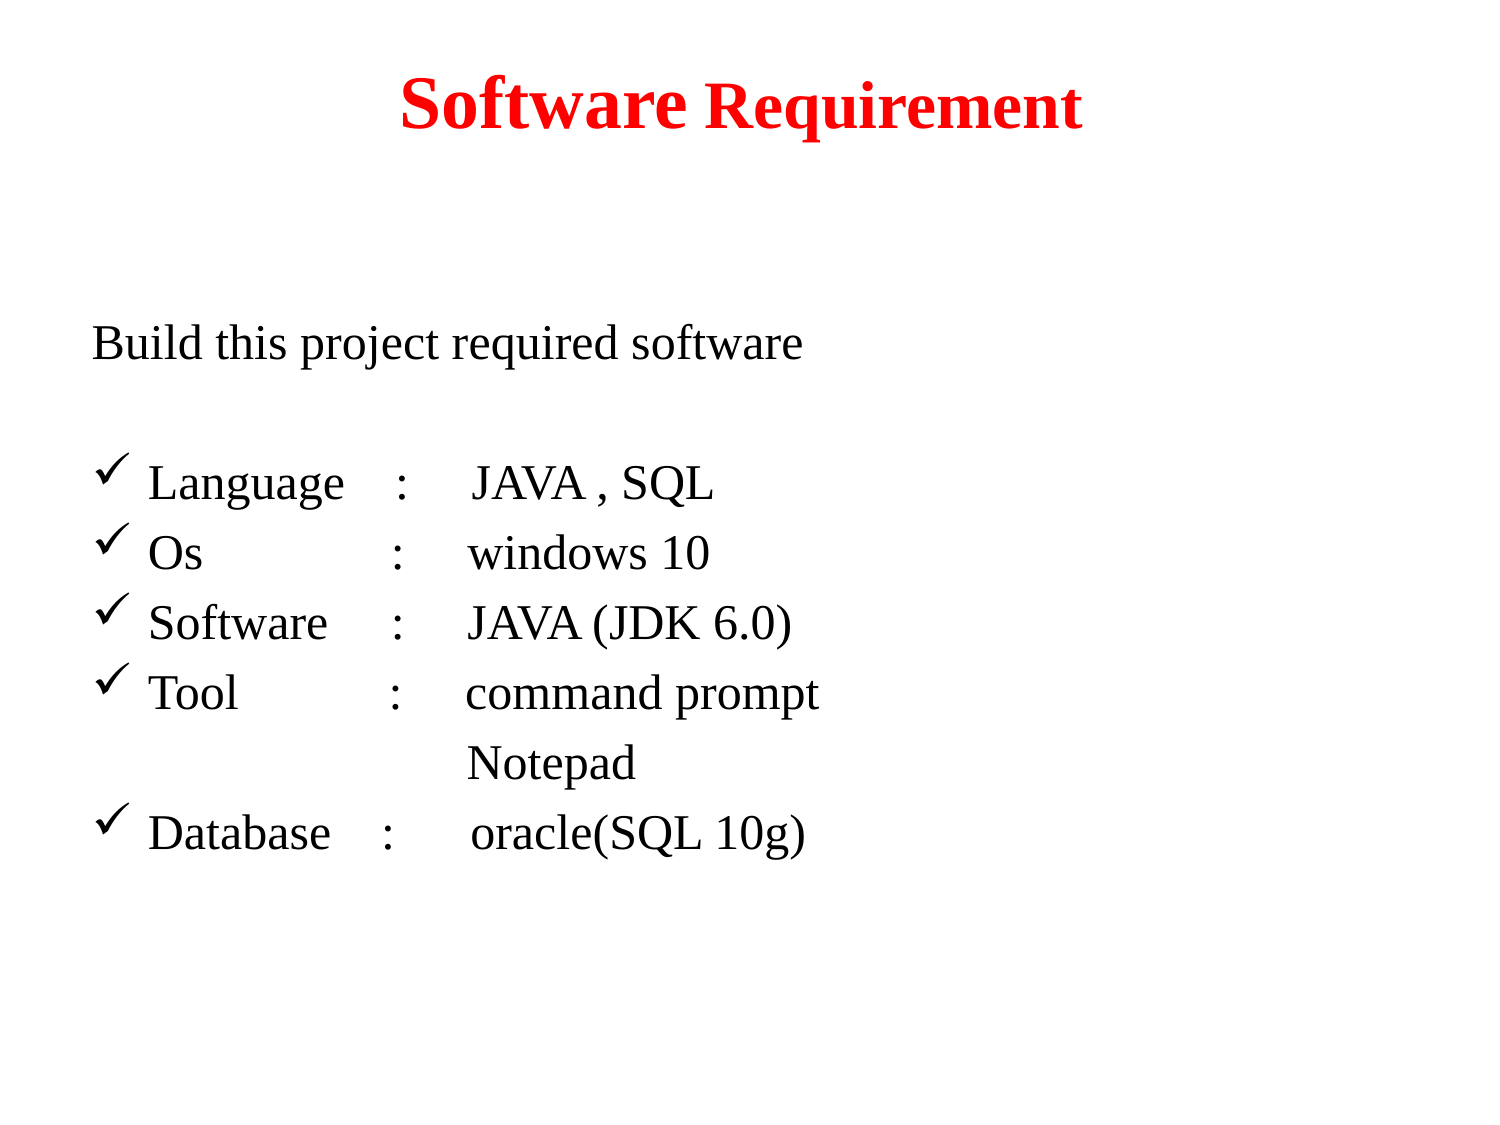

# Software Requirement

Build this project required software

Language    :     JAVA , SQL
Os               :     windows 10
Software     :     JAVA (JDK 6.0)
Tool            :     command prompt
                              Notepad
Database    :      oracle(SQL 10g)